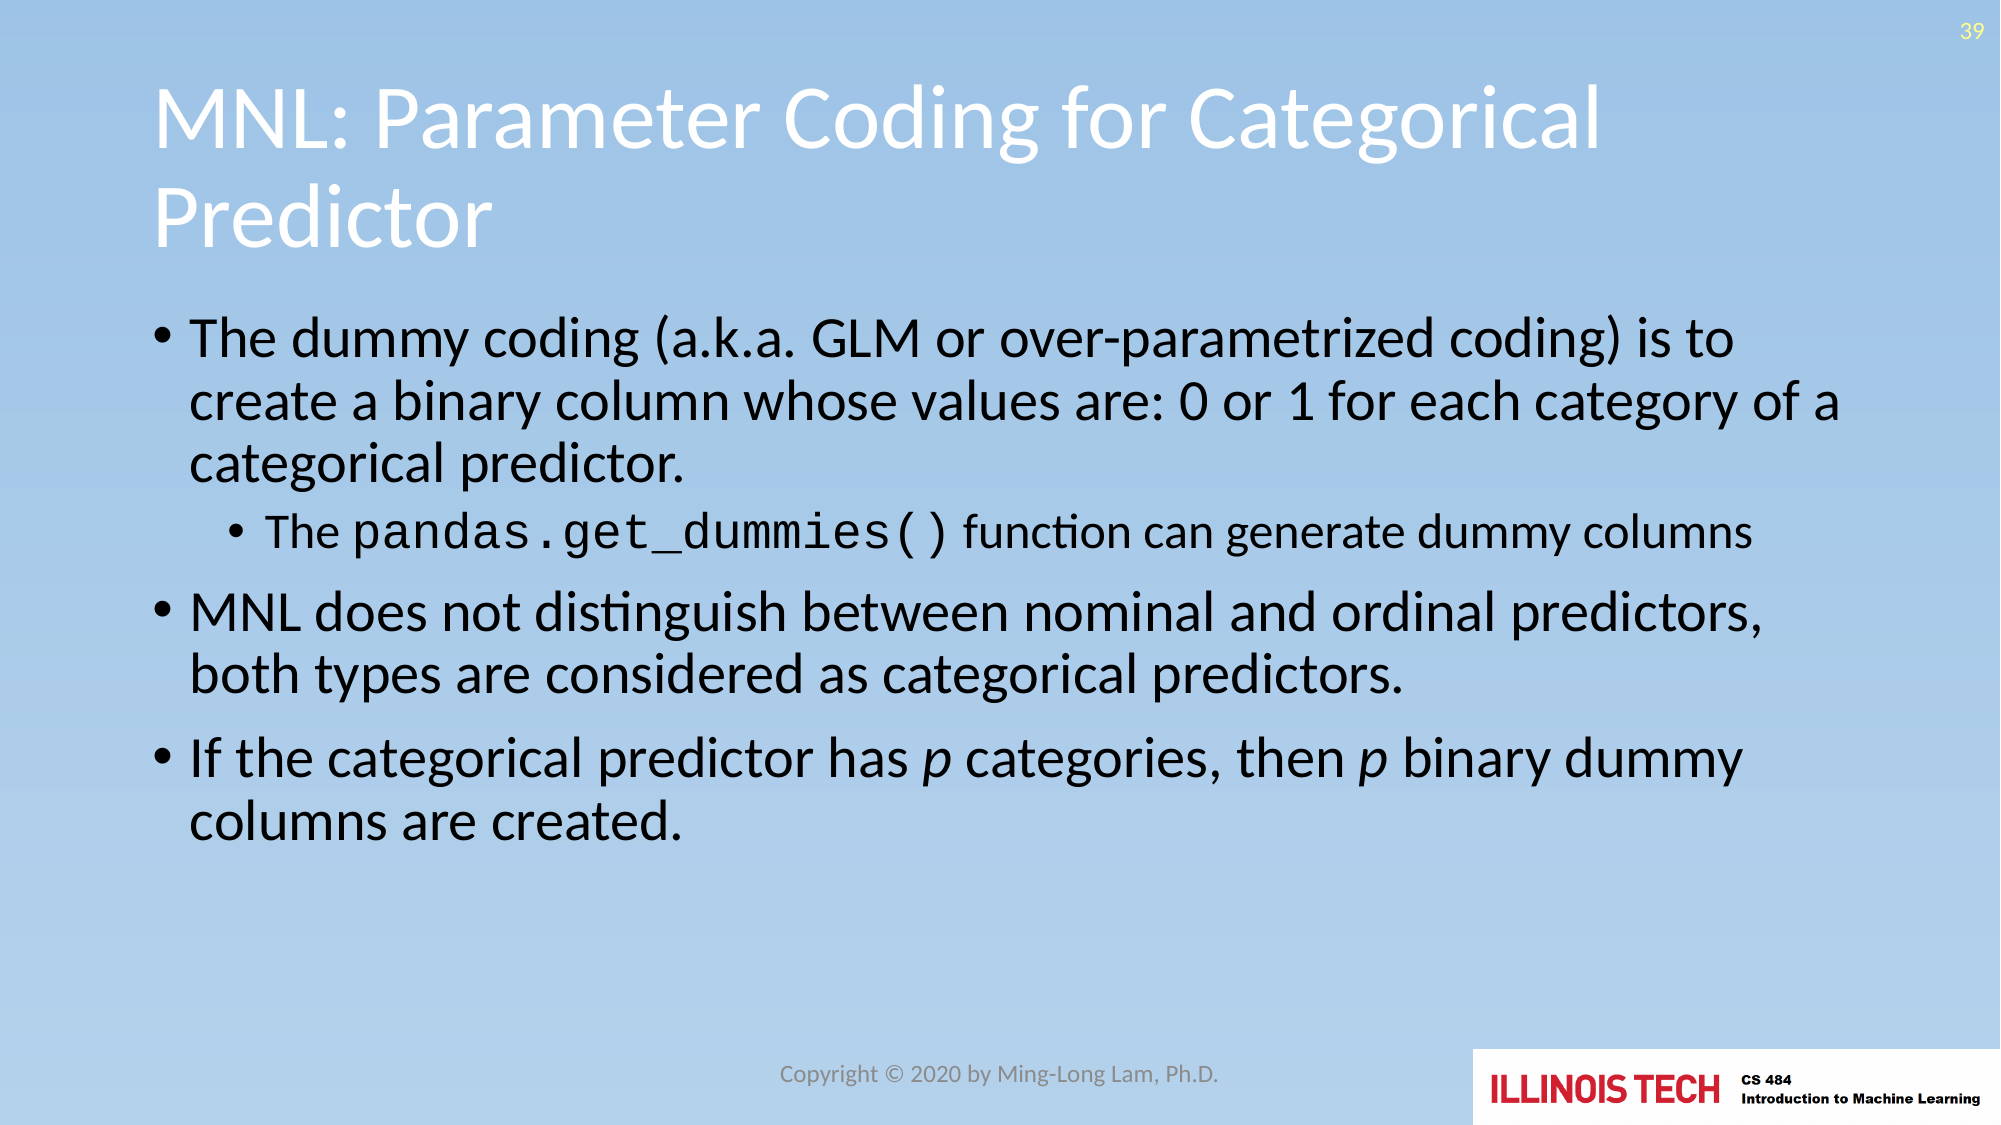

39
# MNL: Parameter Coding for Categorical Predictor
The dummy coding (a.k.a. GLM or over-parametrized coding) is to create a binary column whose values are: 0 or 1 for each category of a categorical predictor.
The pandas.get_dummies() function can generate dummy columns
MNL does not distinguish between nominal and ordinal predictors, both types are considered as categorical predictors.
If the categorical predictor has p categories, then p binary dummy columns are created.
Copyright © 2020 by Ming-Long Lam, Ph.D.